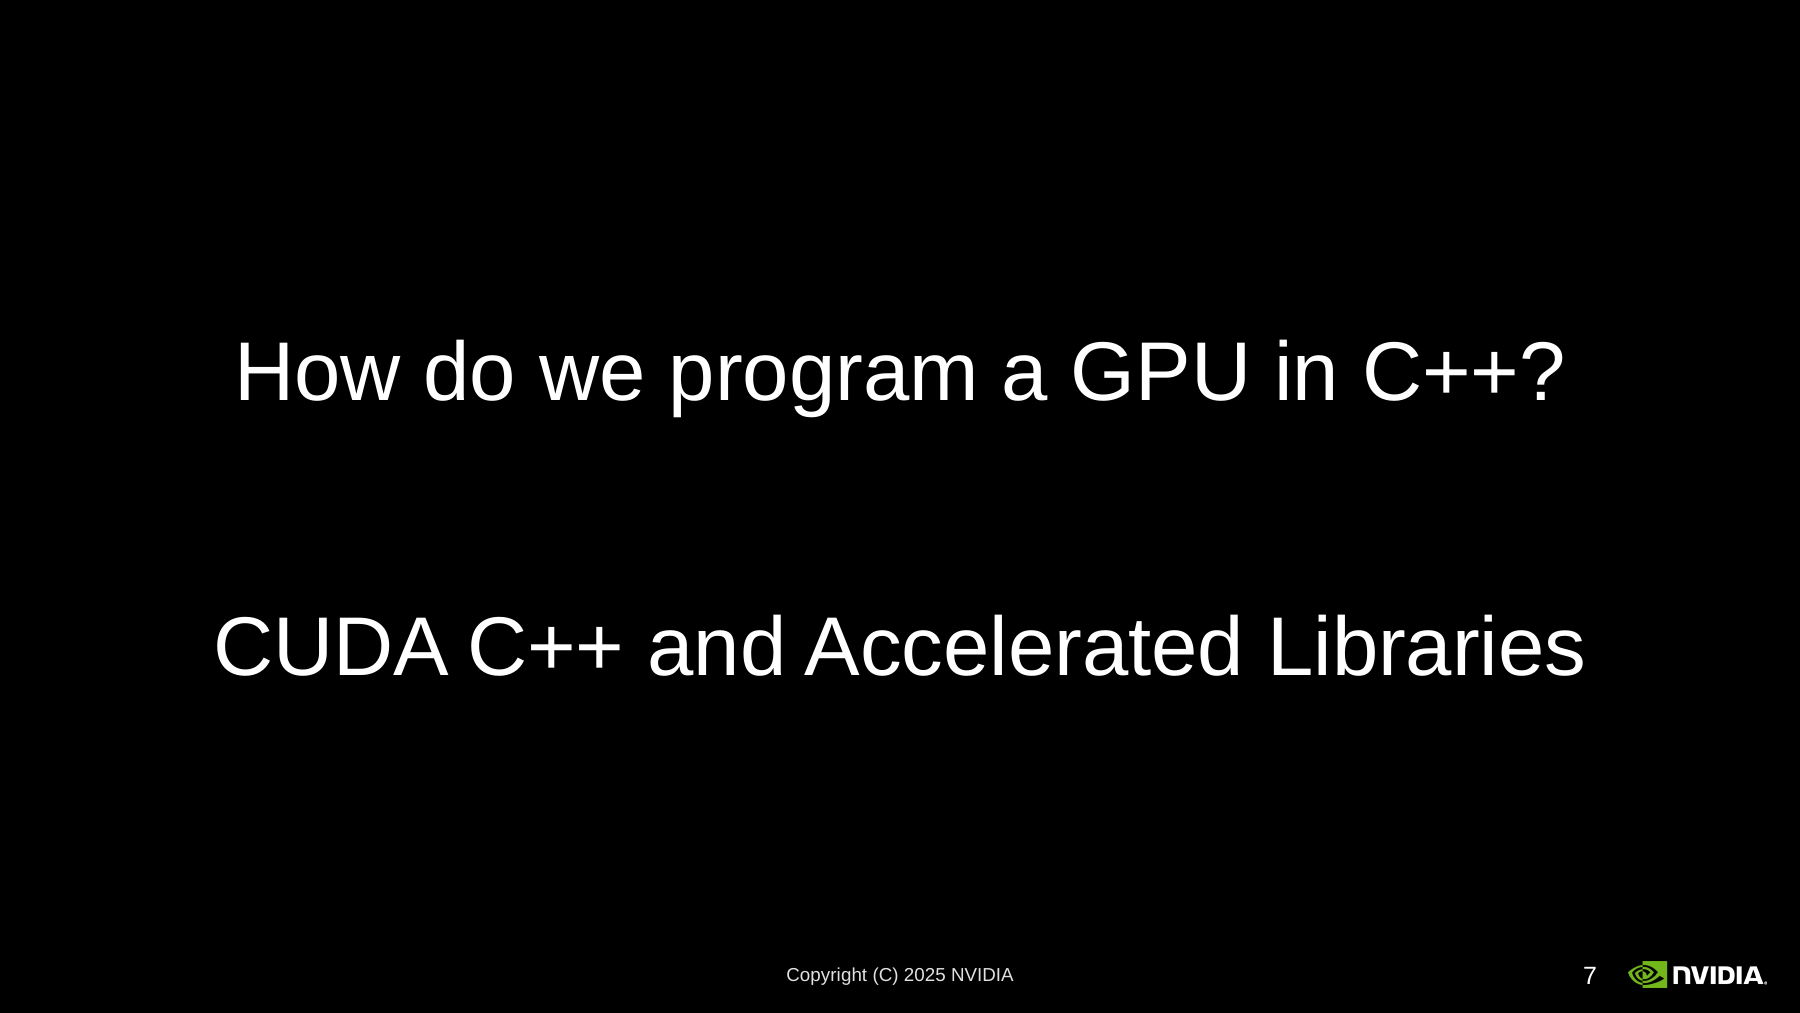

How do we program a GPU in C++?

CUDA C++ and Accelerated Libraries
Copyright (C) 2025 NVIDIA
7